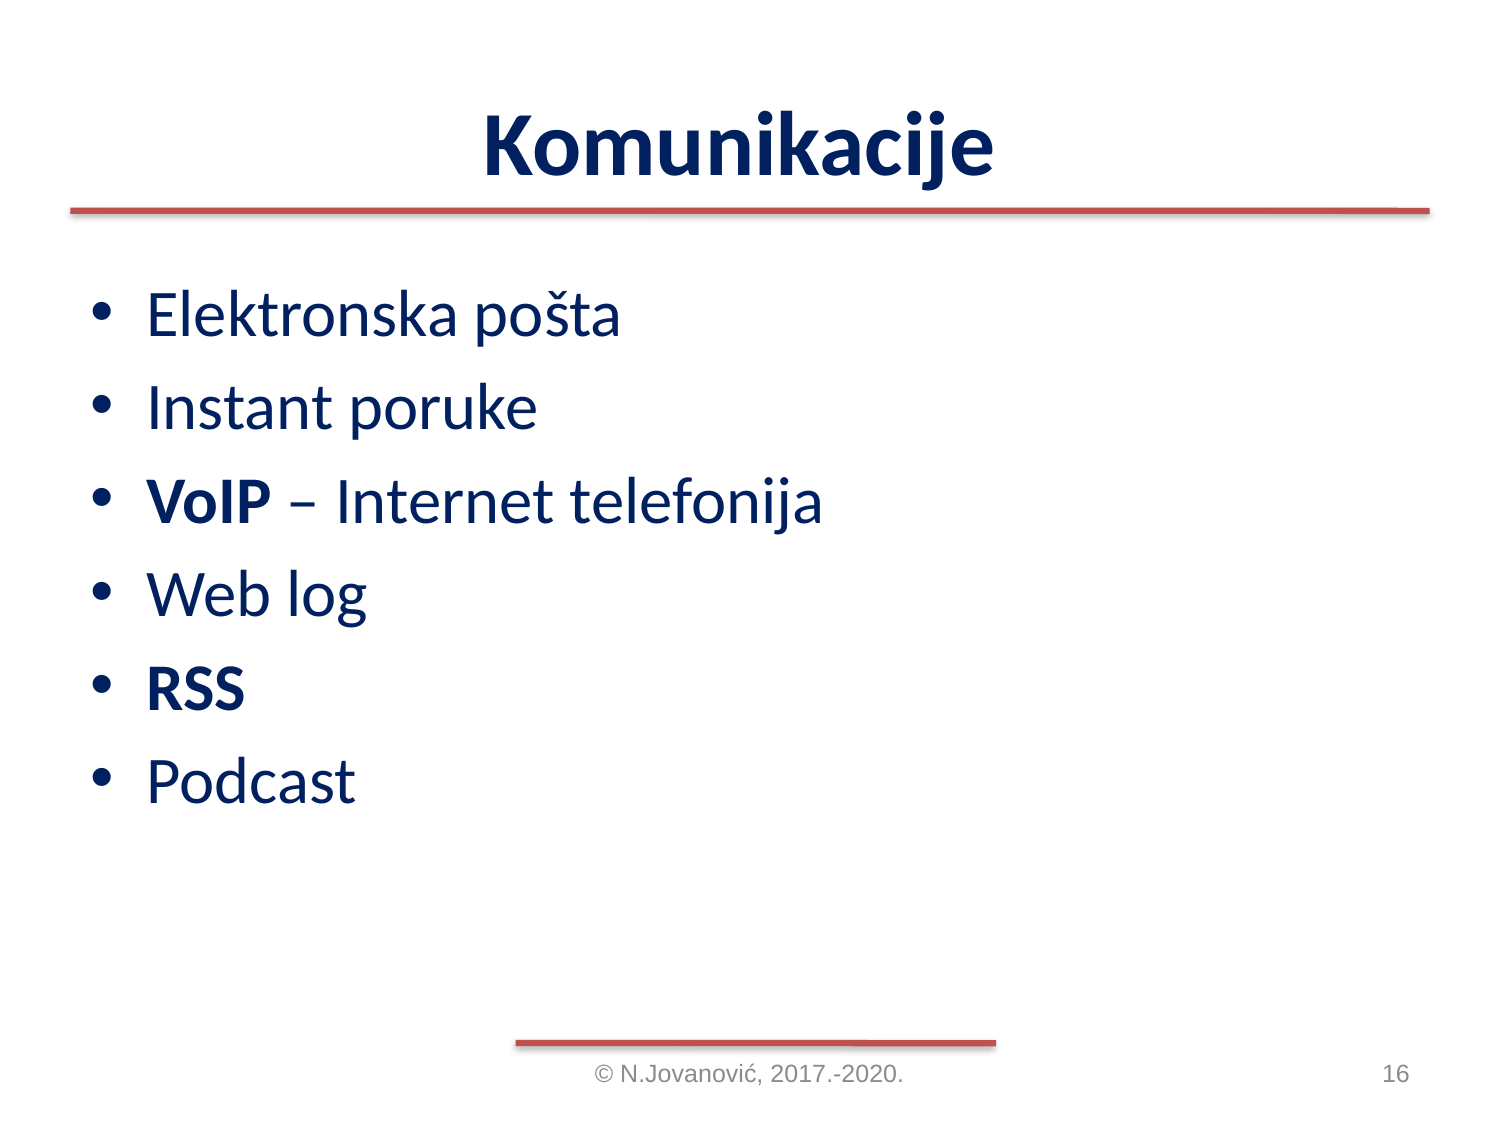

# Komunikacije
Elektronska pošta
Instant poruke
VoIP – Internet telefonija
Web log
RSS
Podcast
© N.Jovanović, 2017.-2020.
16